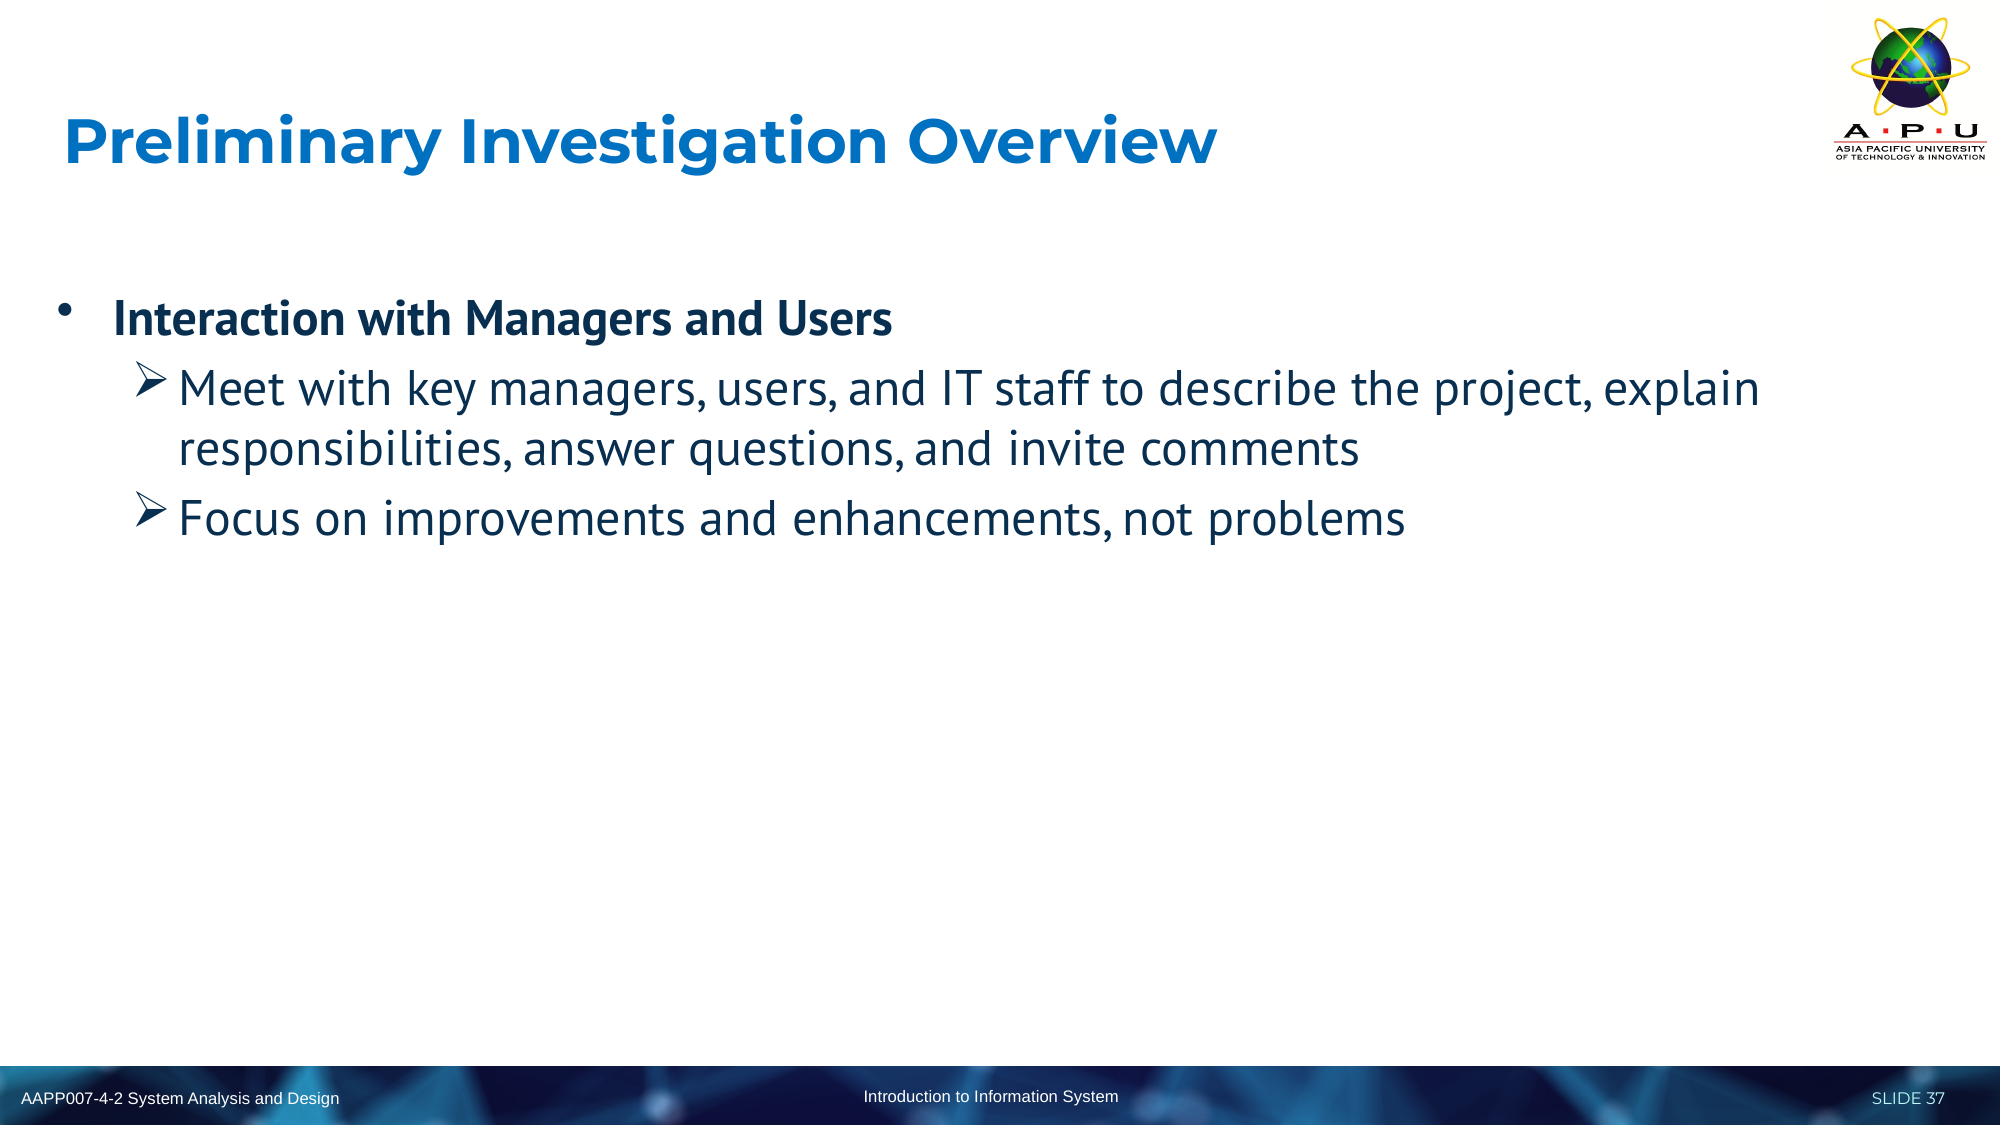

# Preliminary Investigation Overview
Interaction with Managers and Users
Meet with key managers, users, and IT staff to describe the project, explain responsibilities, answer questions, and invite comments
Focus on improvements and enhancements, not problems